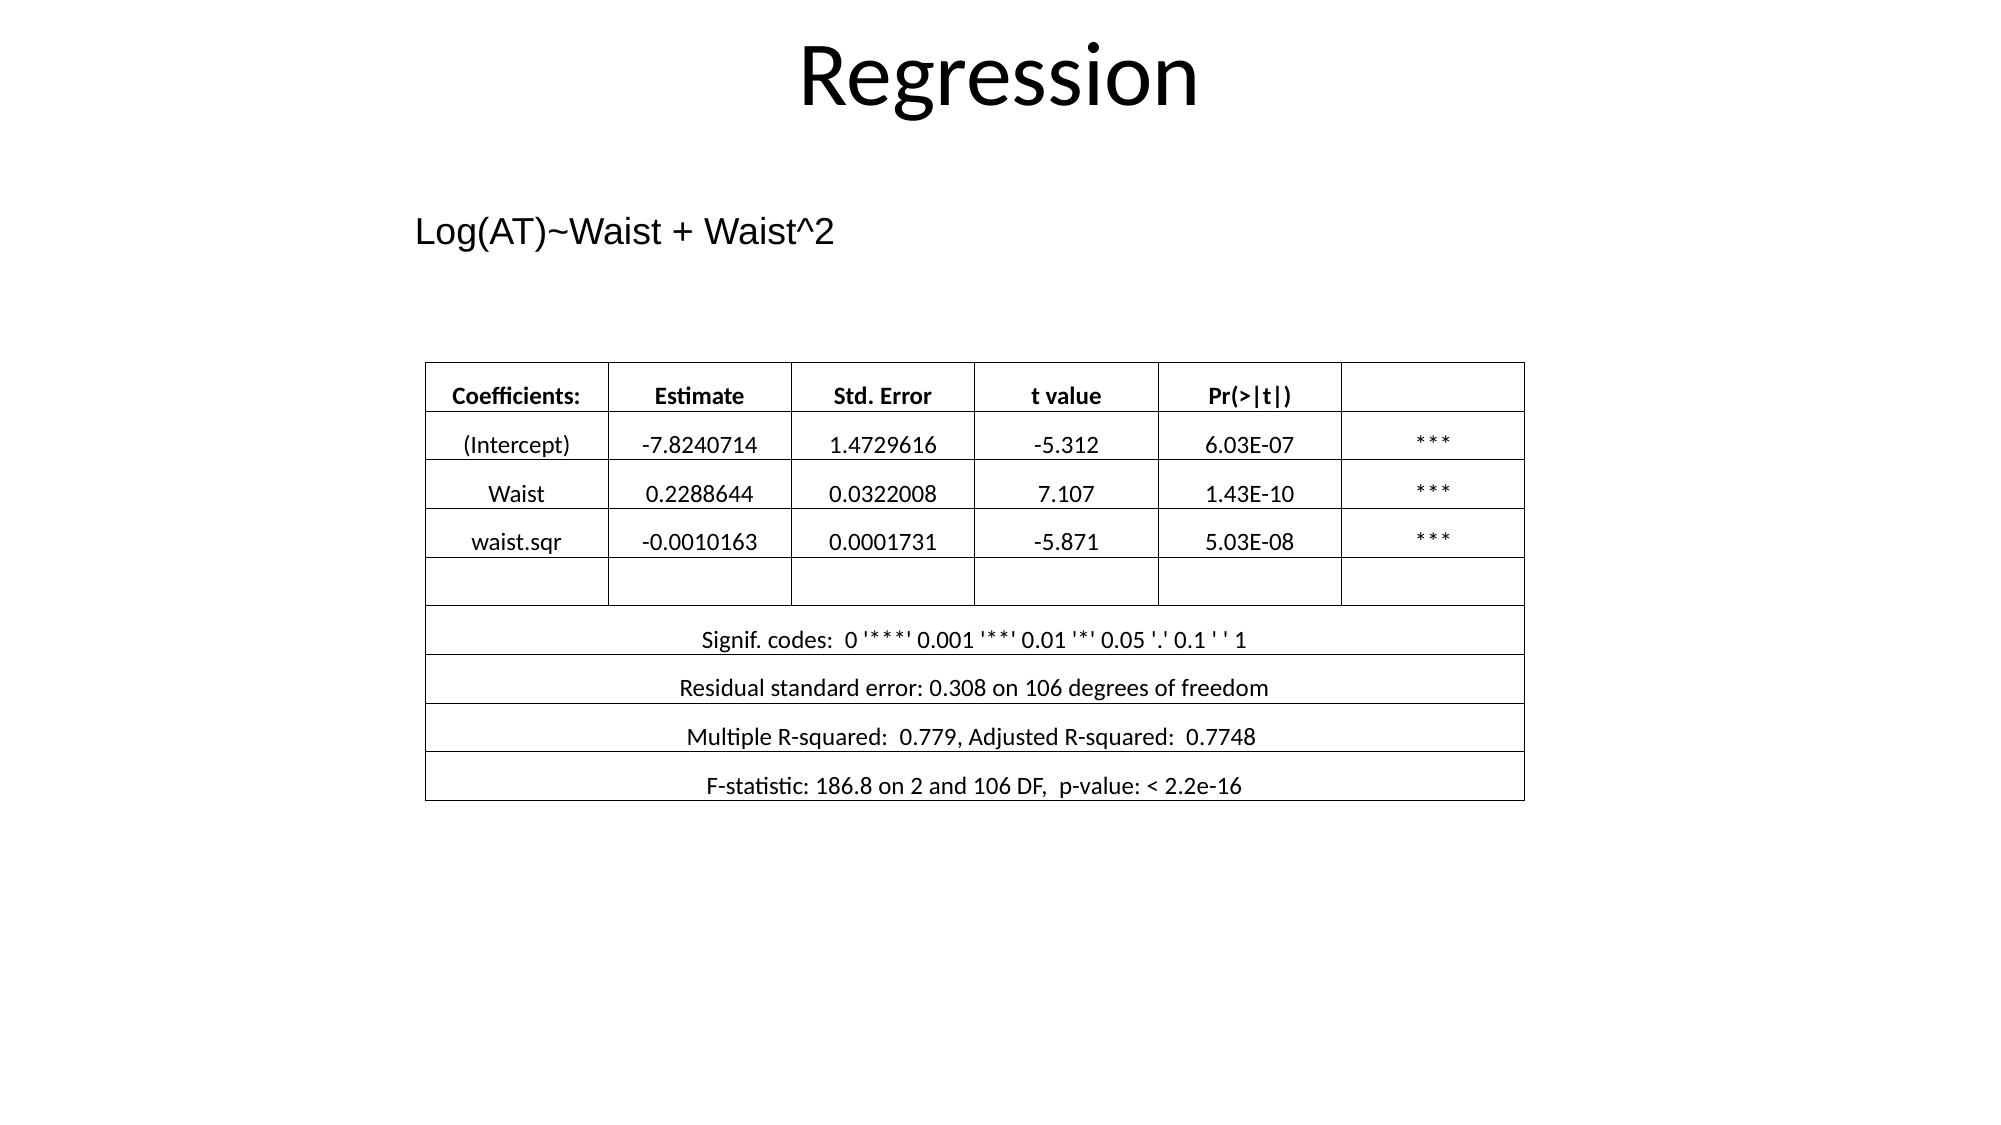

# Regression
Log(AT)~Waist + Waist^2
| Coefficients: | Estimate | Std. Error | t value | Pr(>|t|) |  |
| --- | --- | --- | --- | --- | --- |
| (Intercept) | -7.8240714 | 1.4729616 | -5.312 | 6.03E-07 | \*\*\* |
| Waist | 0.2288644 | 0.0322008 | 7.107 | 1.43E-10 | \*\*\* |
| waist.sqr | -0.0010163 | 0.0001731 | -5.871 | 5.03E-08 | \*\*\* |
|  |  |  |  |  |  |
| Signif. codes: 0 '\*\*\*' 0.001 '\*\*' 0.01 '\*' 0.05 '.' 0.1 ' ' 1 |  |  |  |  |  |
| Residual standard error: 0.308 on 106 degrees of freedom |  |  |  |  |  |
| Multiple R-squared: 0.779, Adjusted R-squared: 0.7748 |  |  |  |  |  |
| F-statistic: 186.8 on 2 and 106 DF, p-value: < 2.2e-16 |  |  |  |  |  |